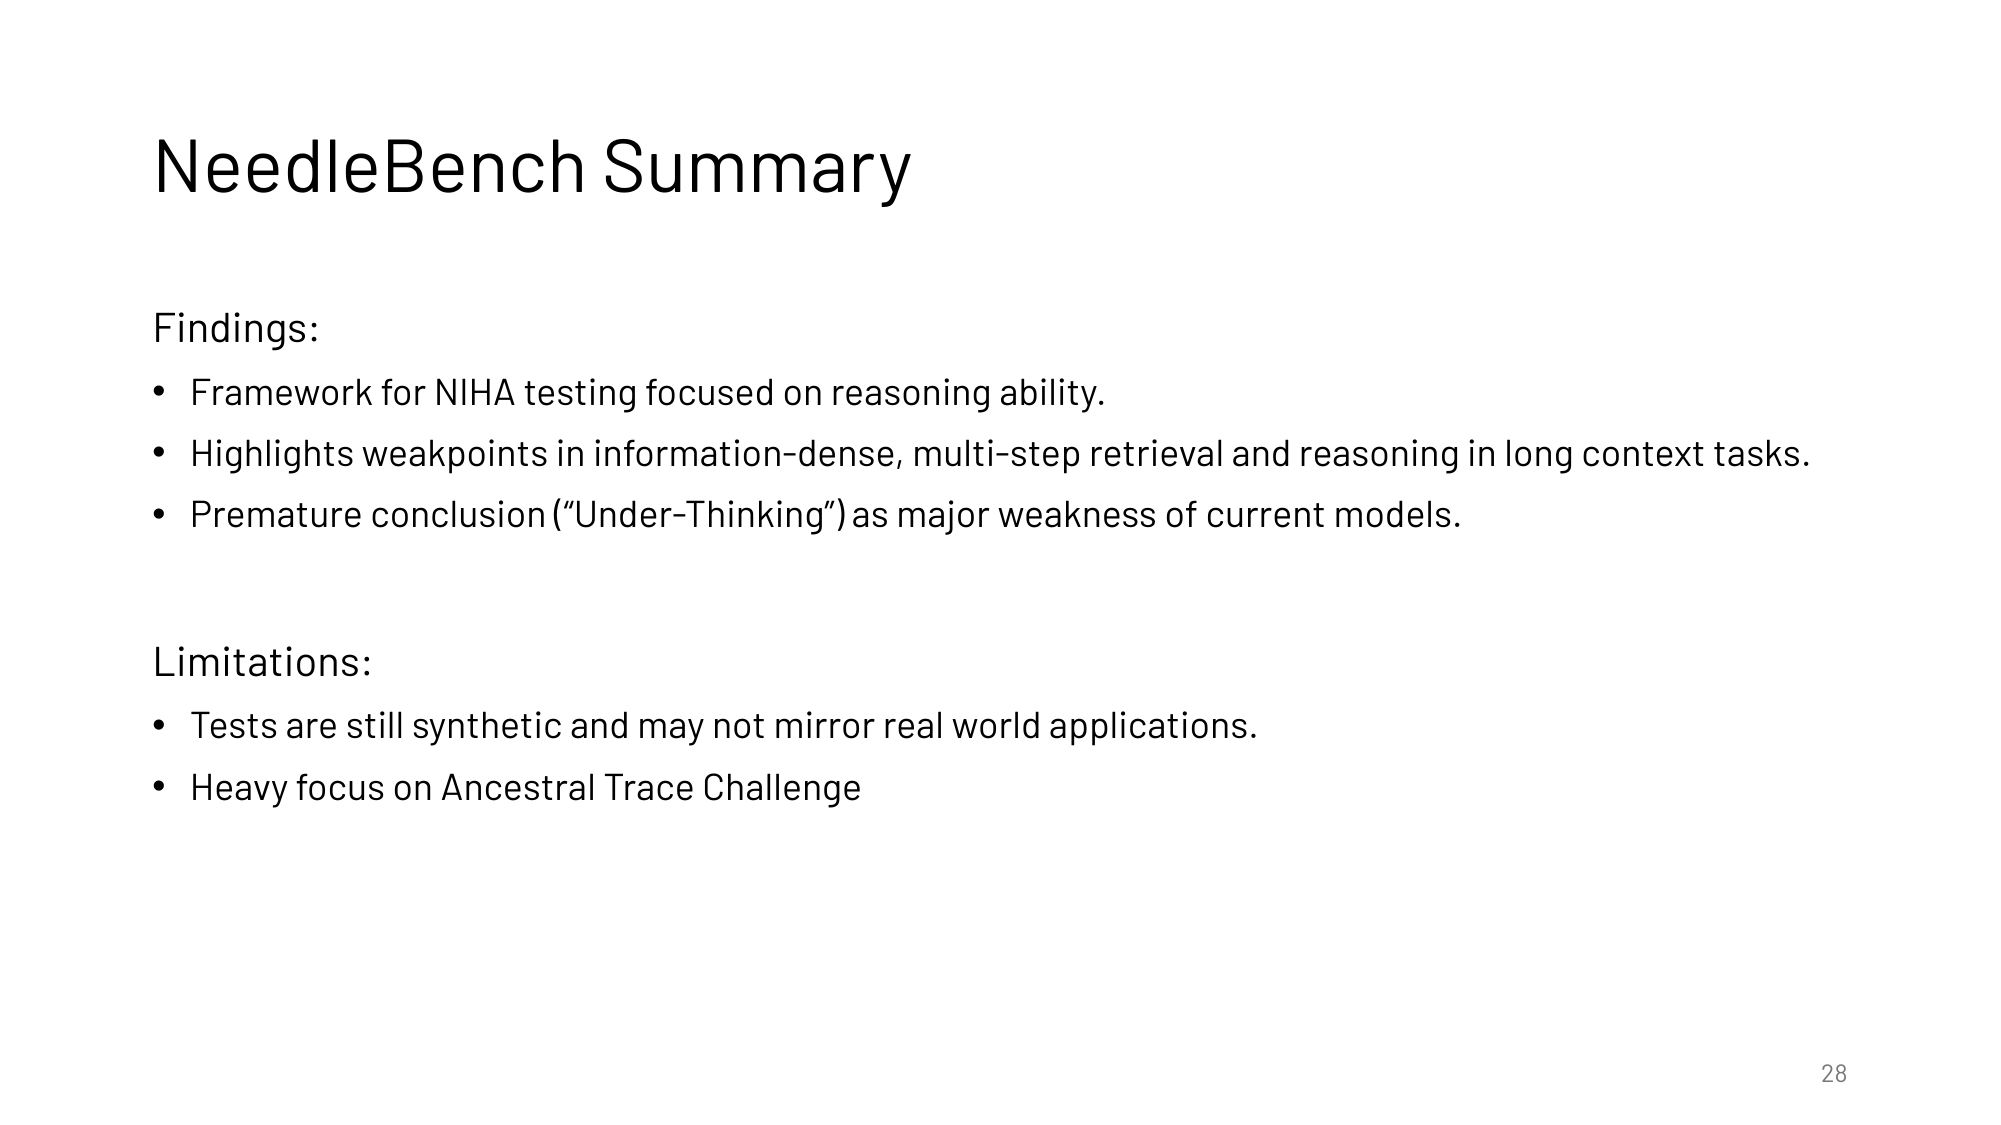

# NeedleBench Summary
Findings:
Framework for NIHA testing focused on reasoning ability.
Highlights weakpoints in information-dense, multi-step retrieval and reasoning in long context tasks.
Premature conclusion (“Under-Thinking”) as major weakness of current models.

Limitations:
Tests are still synthetic and may not mirror real world applications.
Heavy focus on Ancestral Trace Challenge
28